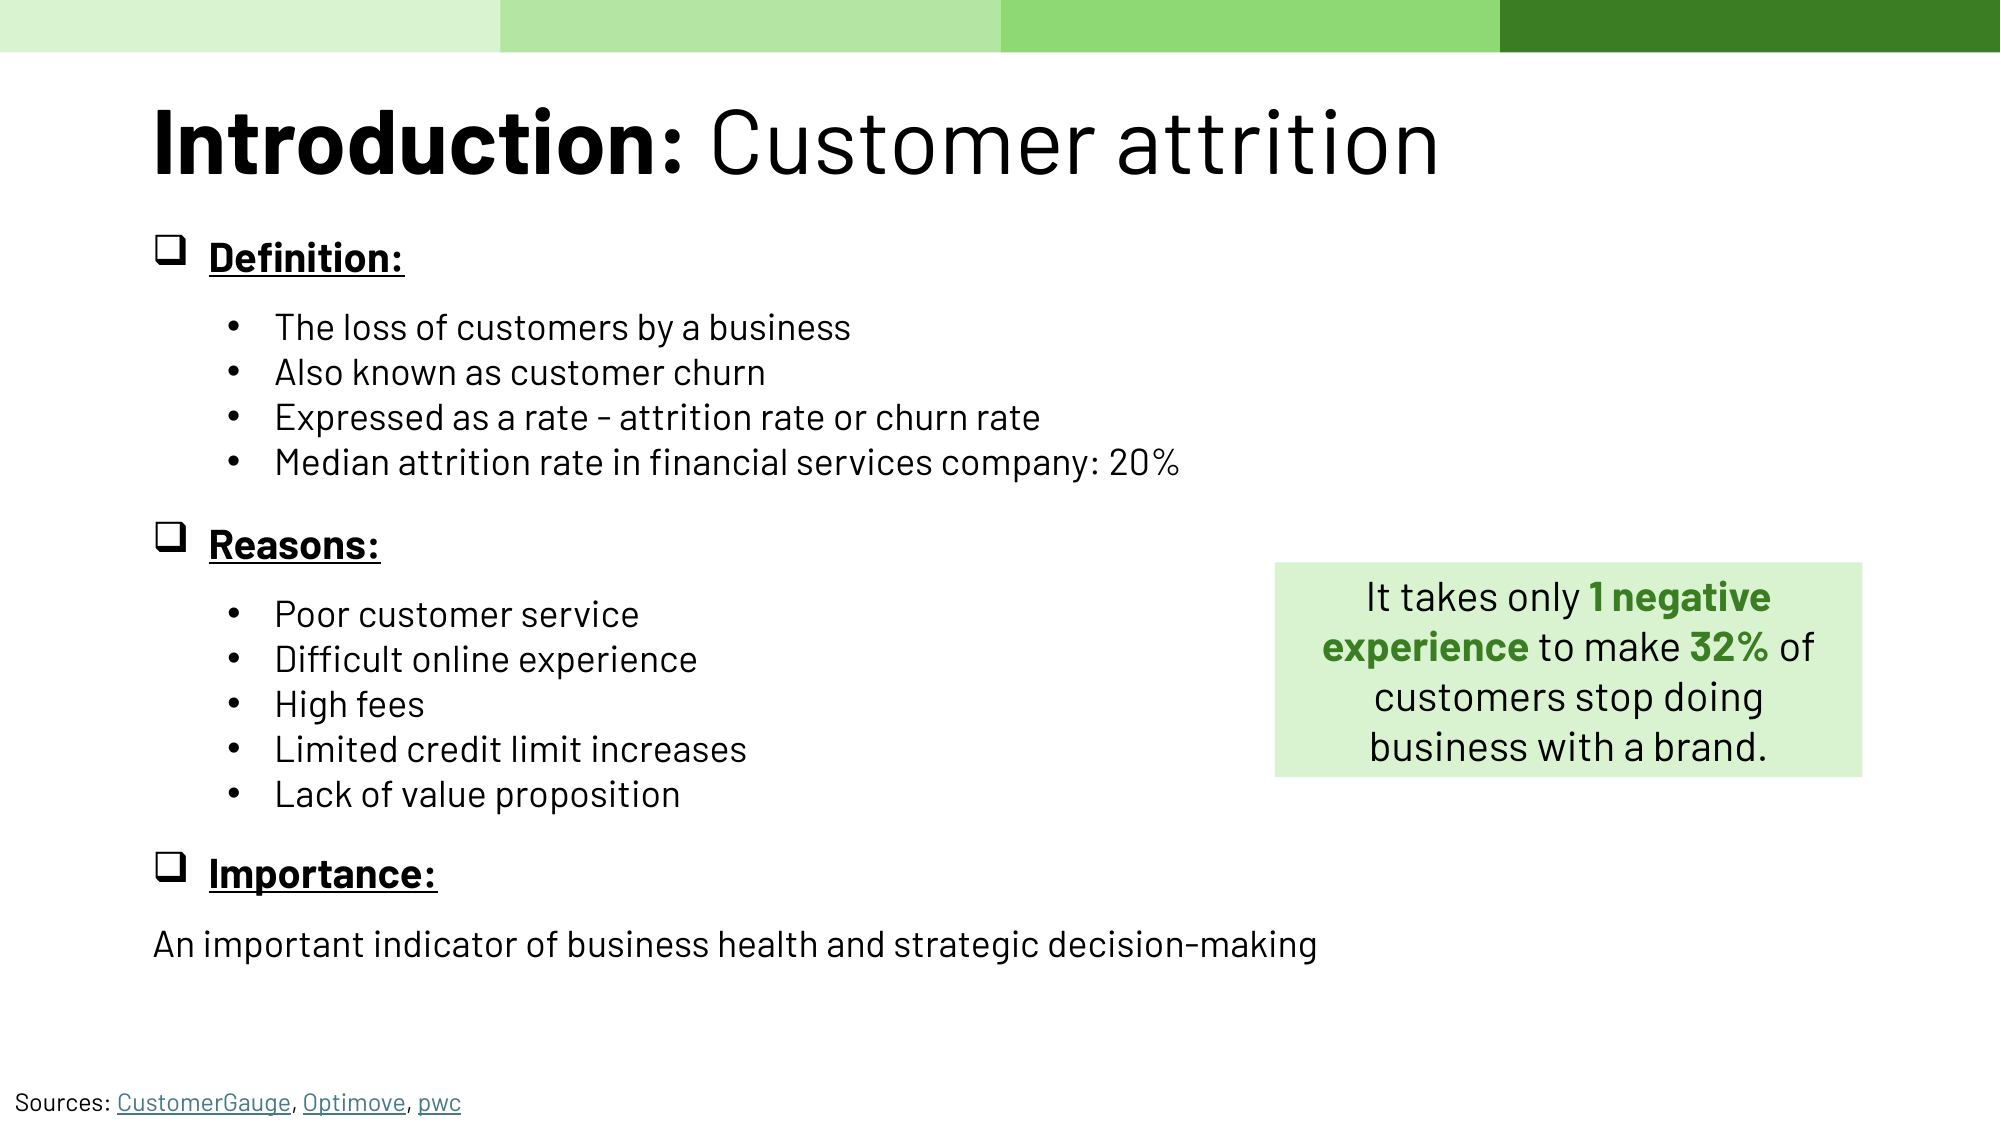

Introduction: Customer attrition
Definition:

The loss of customers by a business
Also known as customer churn
Expressed as a rate - attrition rate or churn rate
Median attrition rate in financial services company: 20%

Reasons:

Poor customer service
Difficult online experience
High fees
Limited credit limit increases
Lack of value proposition

It takes only 1 negative experience to make 32% of customers stop doing business with a brand.
Importance:

An important indicator of business health and strategic decision-making
Sources: CustomerGauge, Optimove, pwc